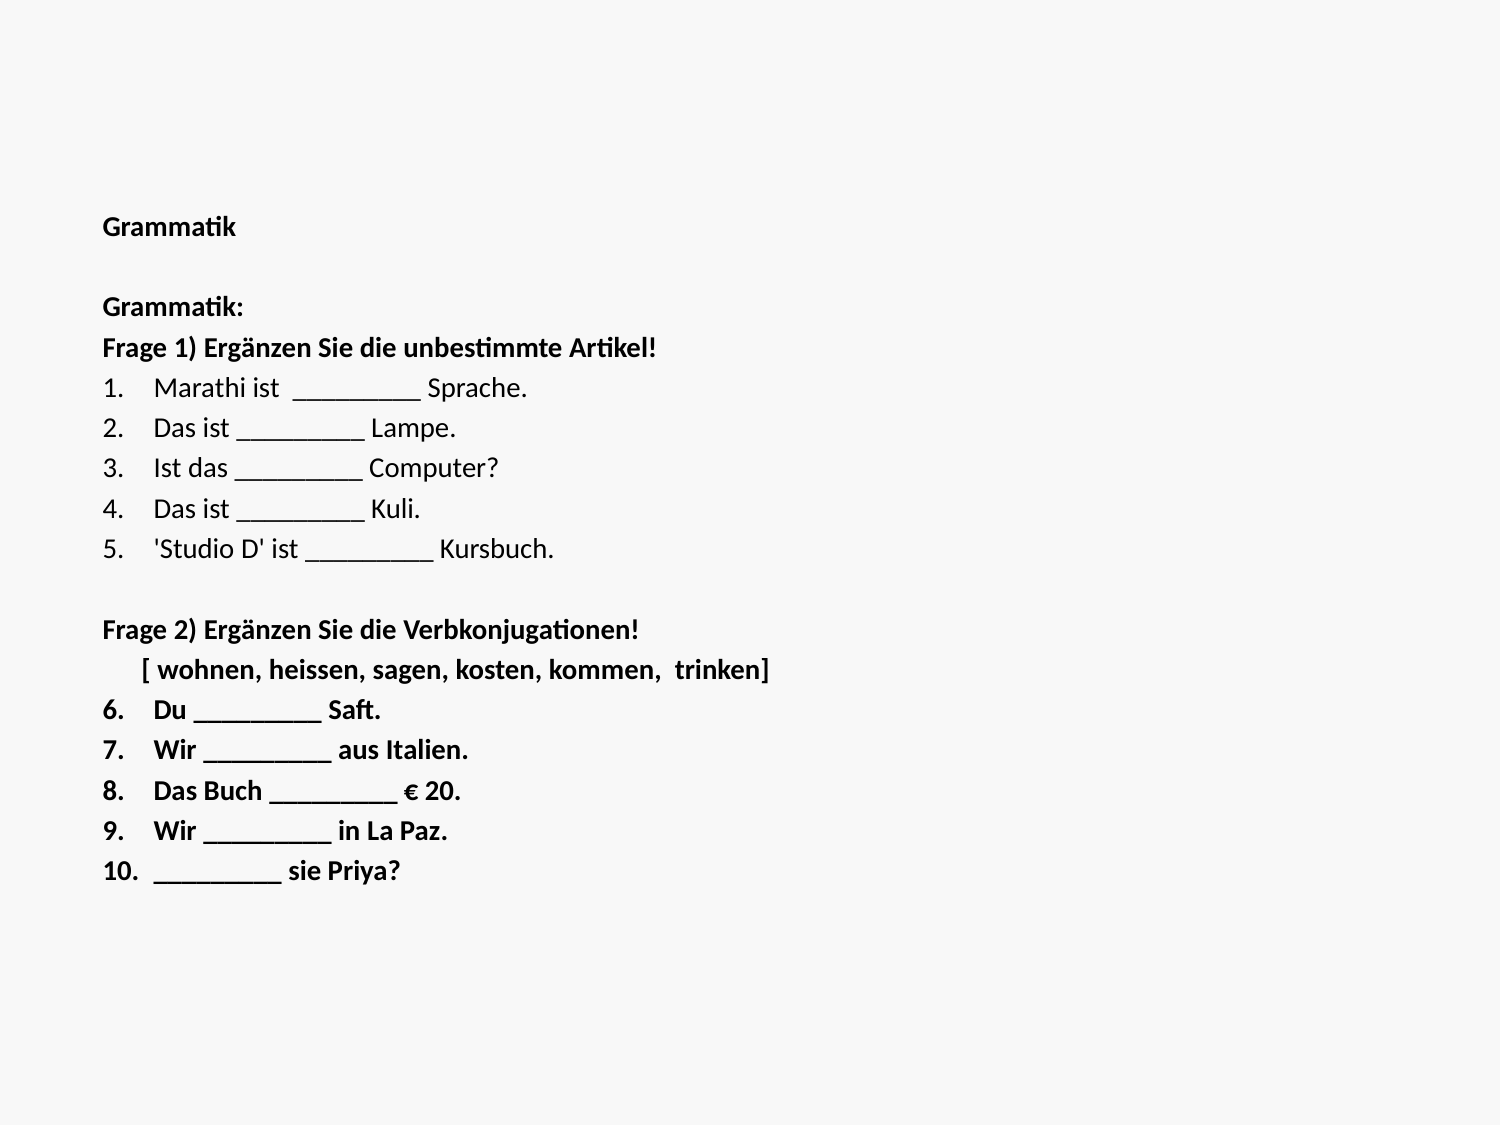

# Grammatik

Grammatik:
Frage 1) Ergänzen Sie die unbestimmte Artikel!
Marathi ist  _________ Sprache.
Das ist _________ Lampe.
Ist das _________ Computer?
Das ist _________ Kuli.
'Studio D' ist _________ Kursbuch.

Frage 2) Ergänzen Sie die Verbkonjugationen!
      [ wohnen, heissen, sagen, kosten, kommen,  trinken]
Du _________ Saft.
Wir _________ aus Italien.
Das Buch _________ € 20.
Wir _________ in La Paz.
_________ sie Priya?